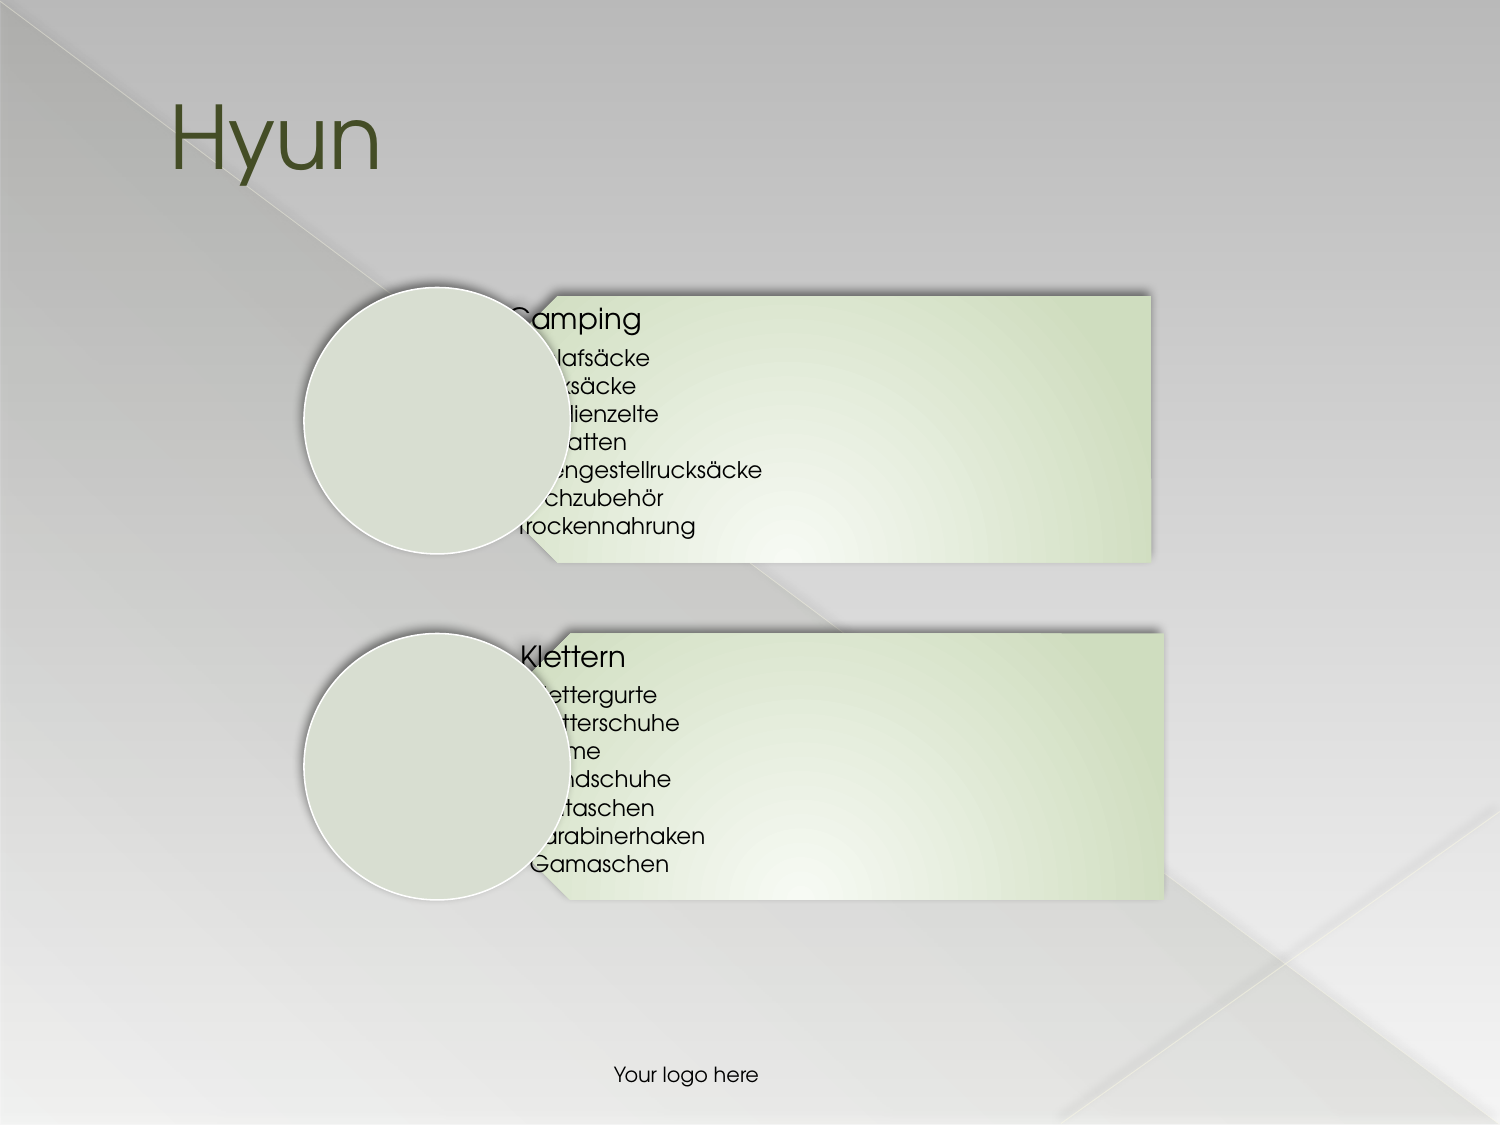

# Hyun

Camping
Schlafsäcke
Rucksäcke
Familienzelte
Isomatten
Innengestellrucksäcke
Kochzubehör
Trockennahrung
Klettern
Klettergurte
Kletterschuhe
Helme
Handschuhe
Seiltaschen
Karabinerhaken
Gamaschen
Your logo here